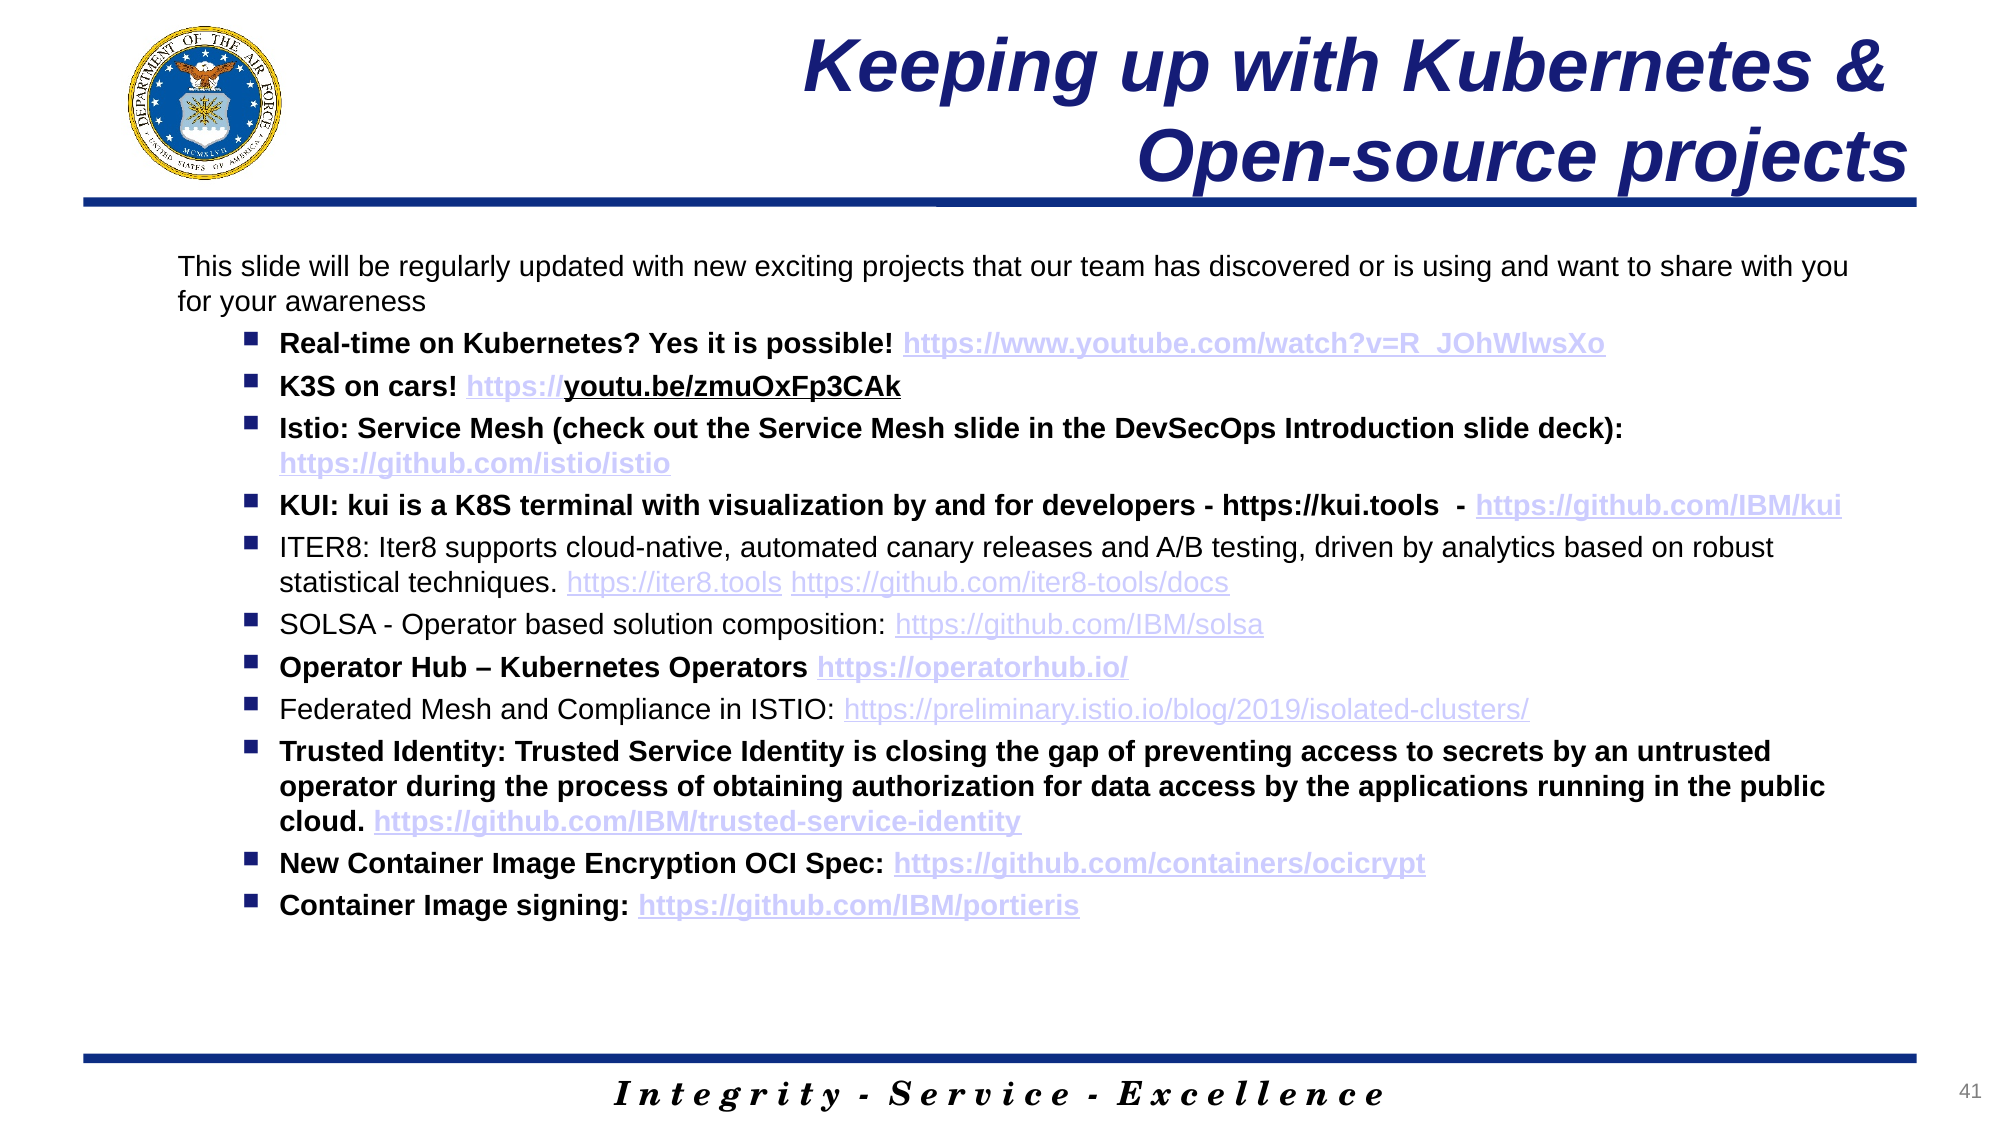

# Keeping up with Kubernetes & Open-source projects
This slide will be regularly updated with new exciting projects that our team has discovered or is using and want to share with you for your awareness
Real-time on Kubernetes? Yes it is possible! https://www.youtube.com/watch?v=R_JOhWlwsXo
K3S on cars! https://youtu.be/zmuOxFp3CAk
Istio: Service Mesh (check out the Service Mesh slide in the DevSecOps Introduction slide deck): https://github.com/istio/istio
KUI: kui is a K8S terminal with visualization by and for developers - https://kui.tools  - https://github.com/IBM/kui
ITER8: Iter8 supports cloud-native, automated canary releases and A/B testing, driven by analytics based on robust statistical techniques. https://iter8.tools https://github.com/iter8-tools/docs
SOLSA - Operator based solution composition: https://github.com/IBM/solsa
Operator Hub – Kubernetes Operators https://operatorhub.io/
Federated Mesh and Compliance in ISTIO: https://preliminary.istio.io/blog/2019/isolated-clusters/
Trusted Identity: Trusted Service Identity is closing the gap of preventing access to secrets by an untrusted operator during the process of obtaining authorization for data access by the applications running in the public cloud. https://github.com/IBM/trusted-service-identity
New Container Image Encryption OCI Spec: https://github.com/containers/ocicrypt
Container Image signing: https://github.com/IBM/portieris
41